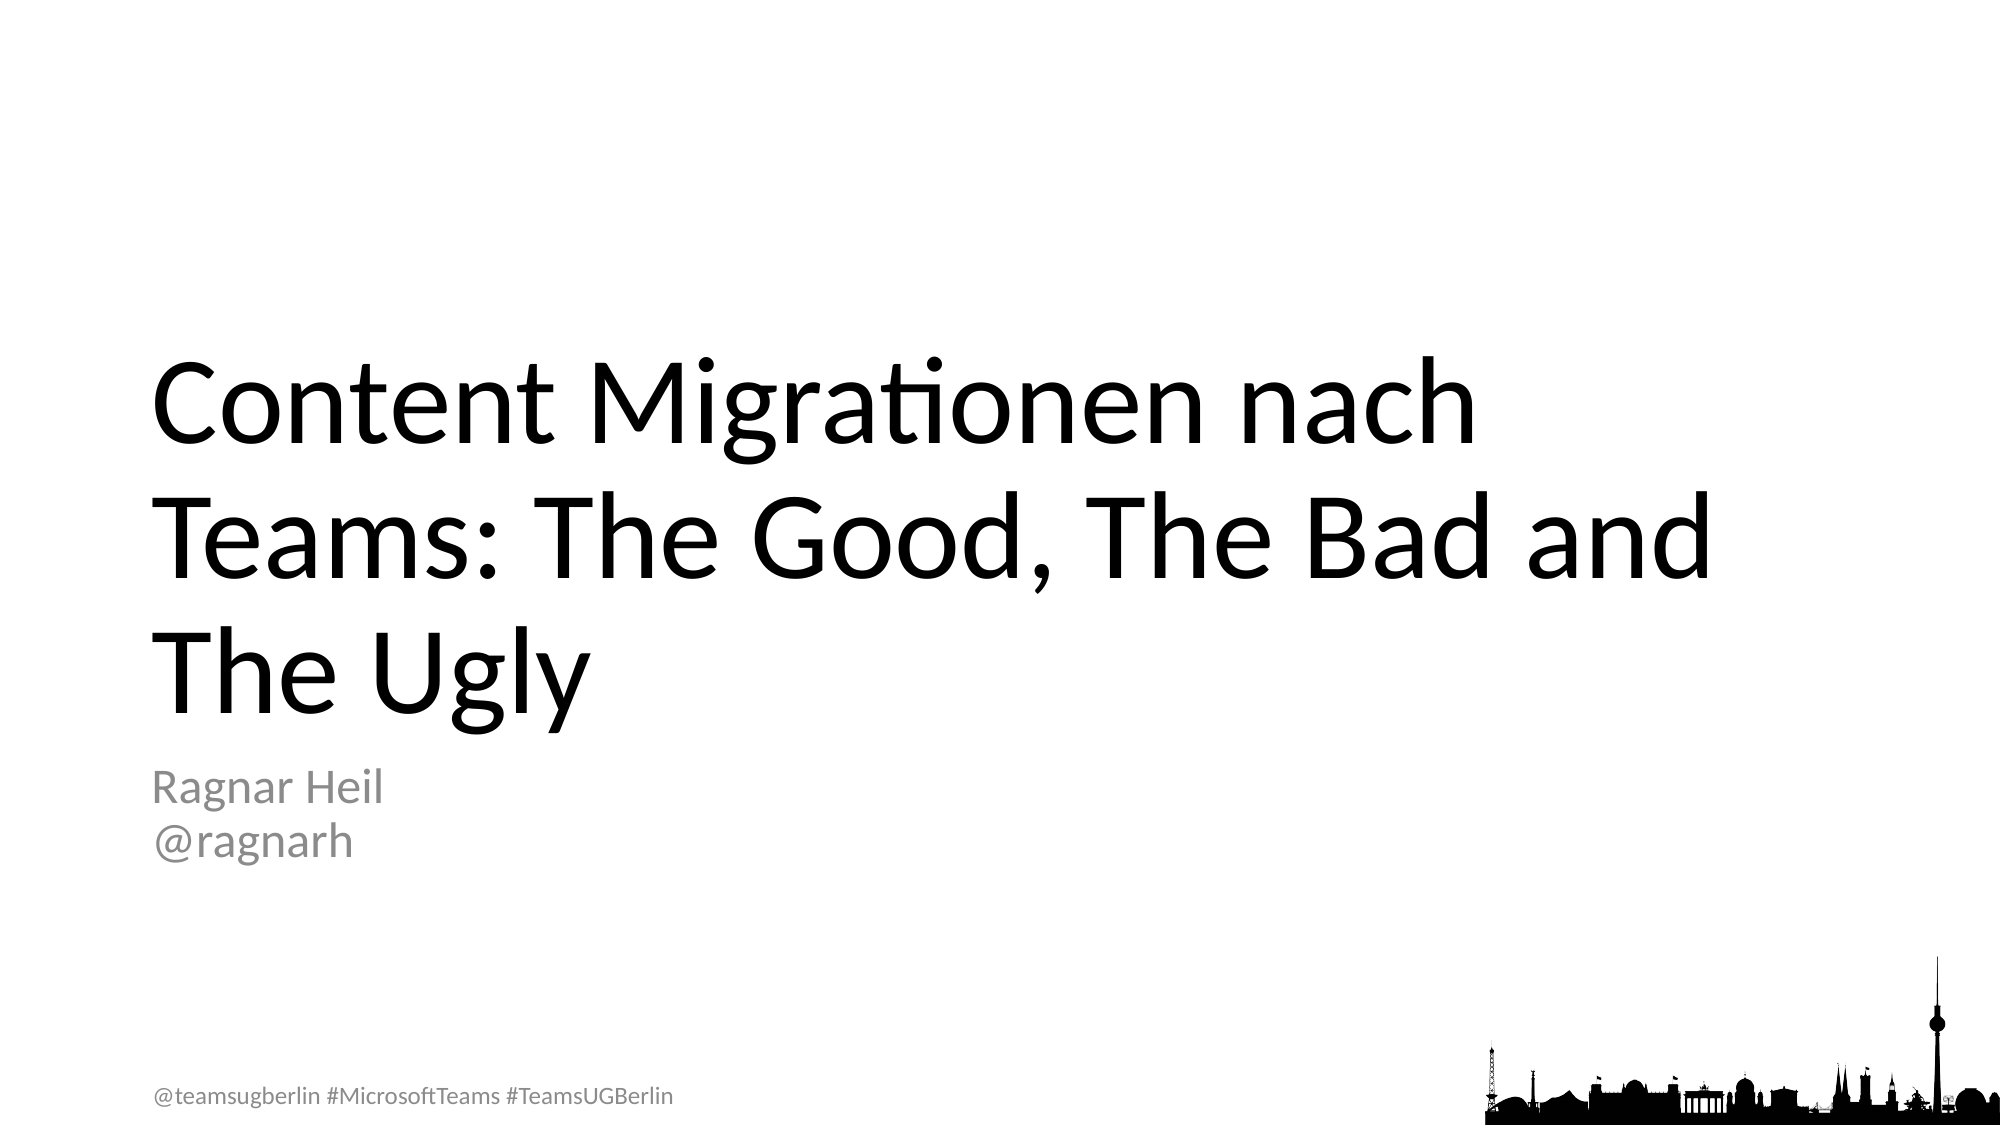

# Content Migrationen nach Teams: The Good, The Bad and The Ugly
Ragnar Heil
@ragnarh